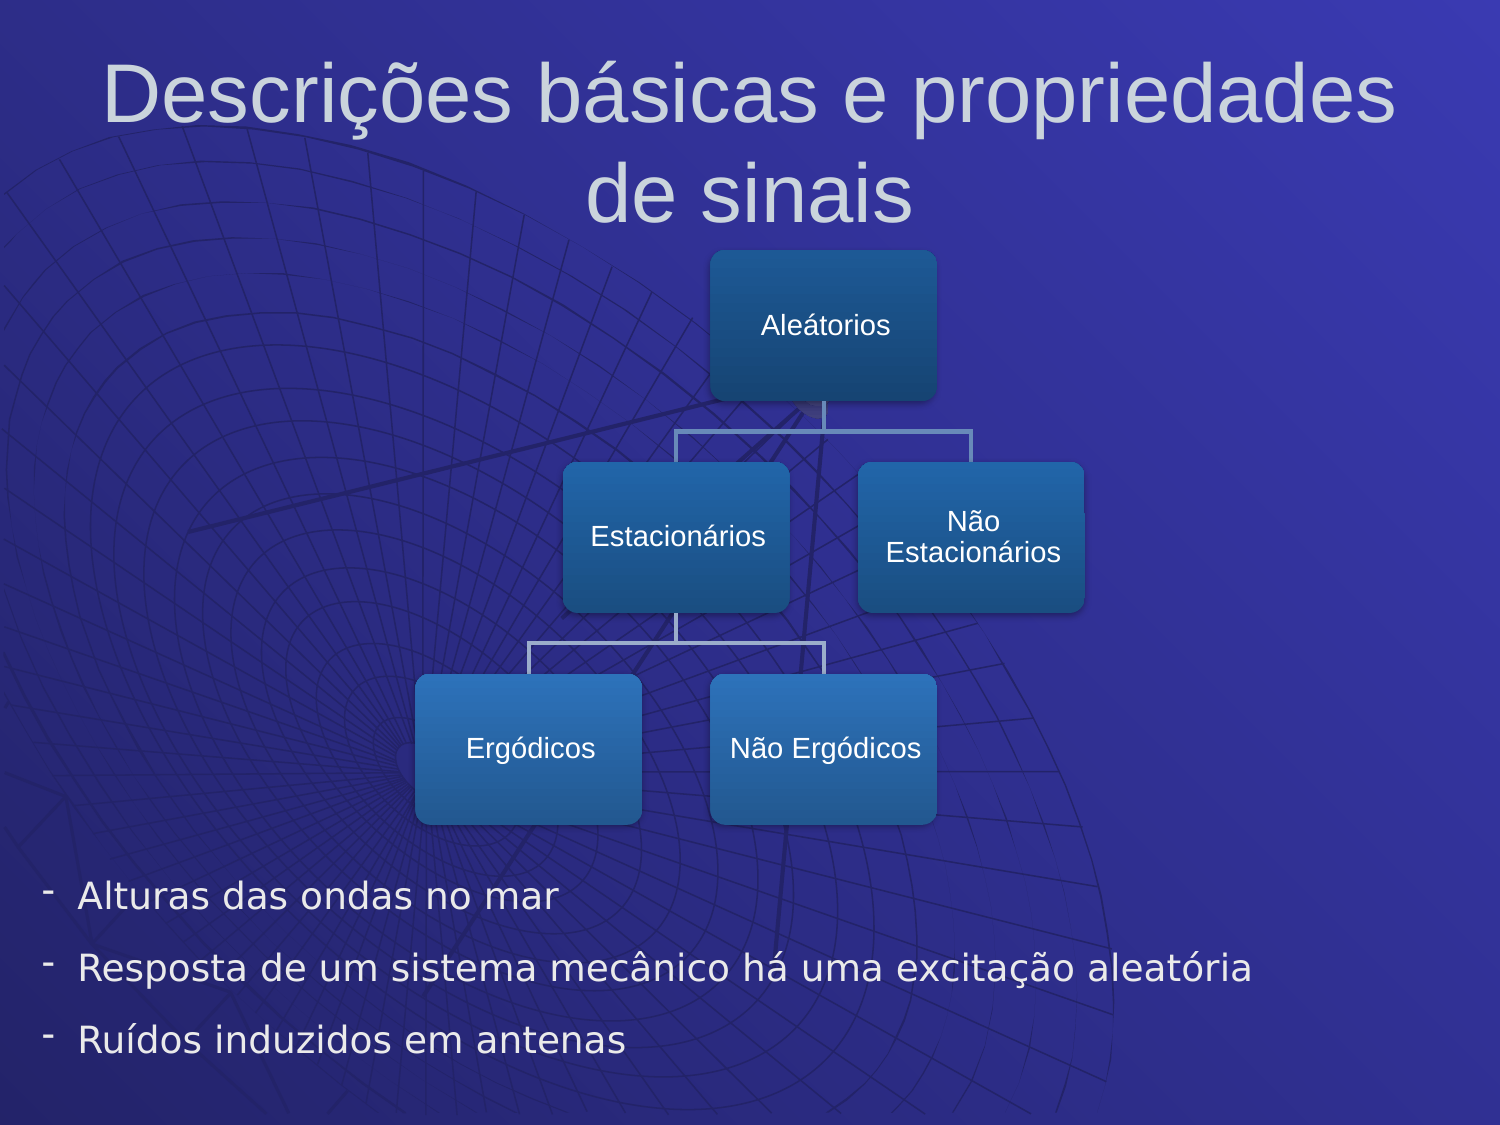

# Descrições básicas e propriedades de sinais
Aleátorios
Estacionários
Ergódicos
Não Ergódicos
Não Estacionários
Alturas das ondas no mar
Resposta de um sistema mecânico há uma excitação aleatória
Ruídos induzidos em antenas